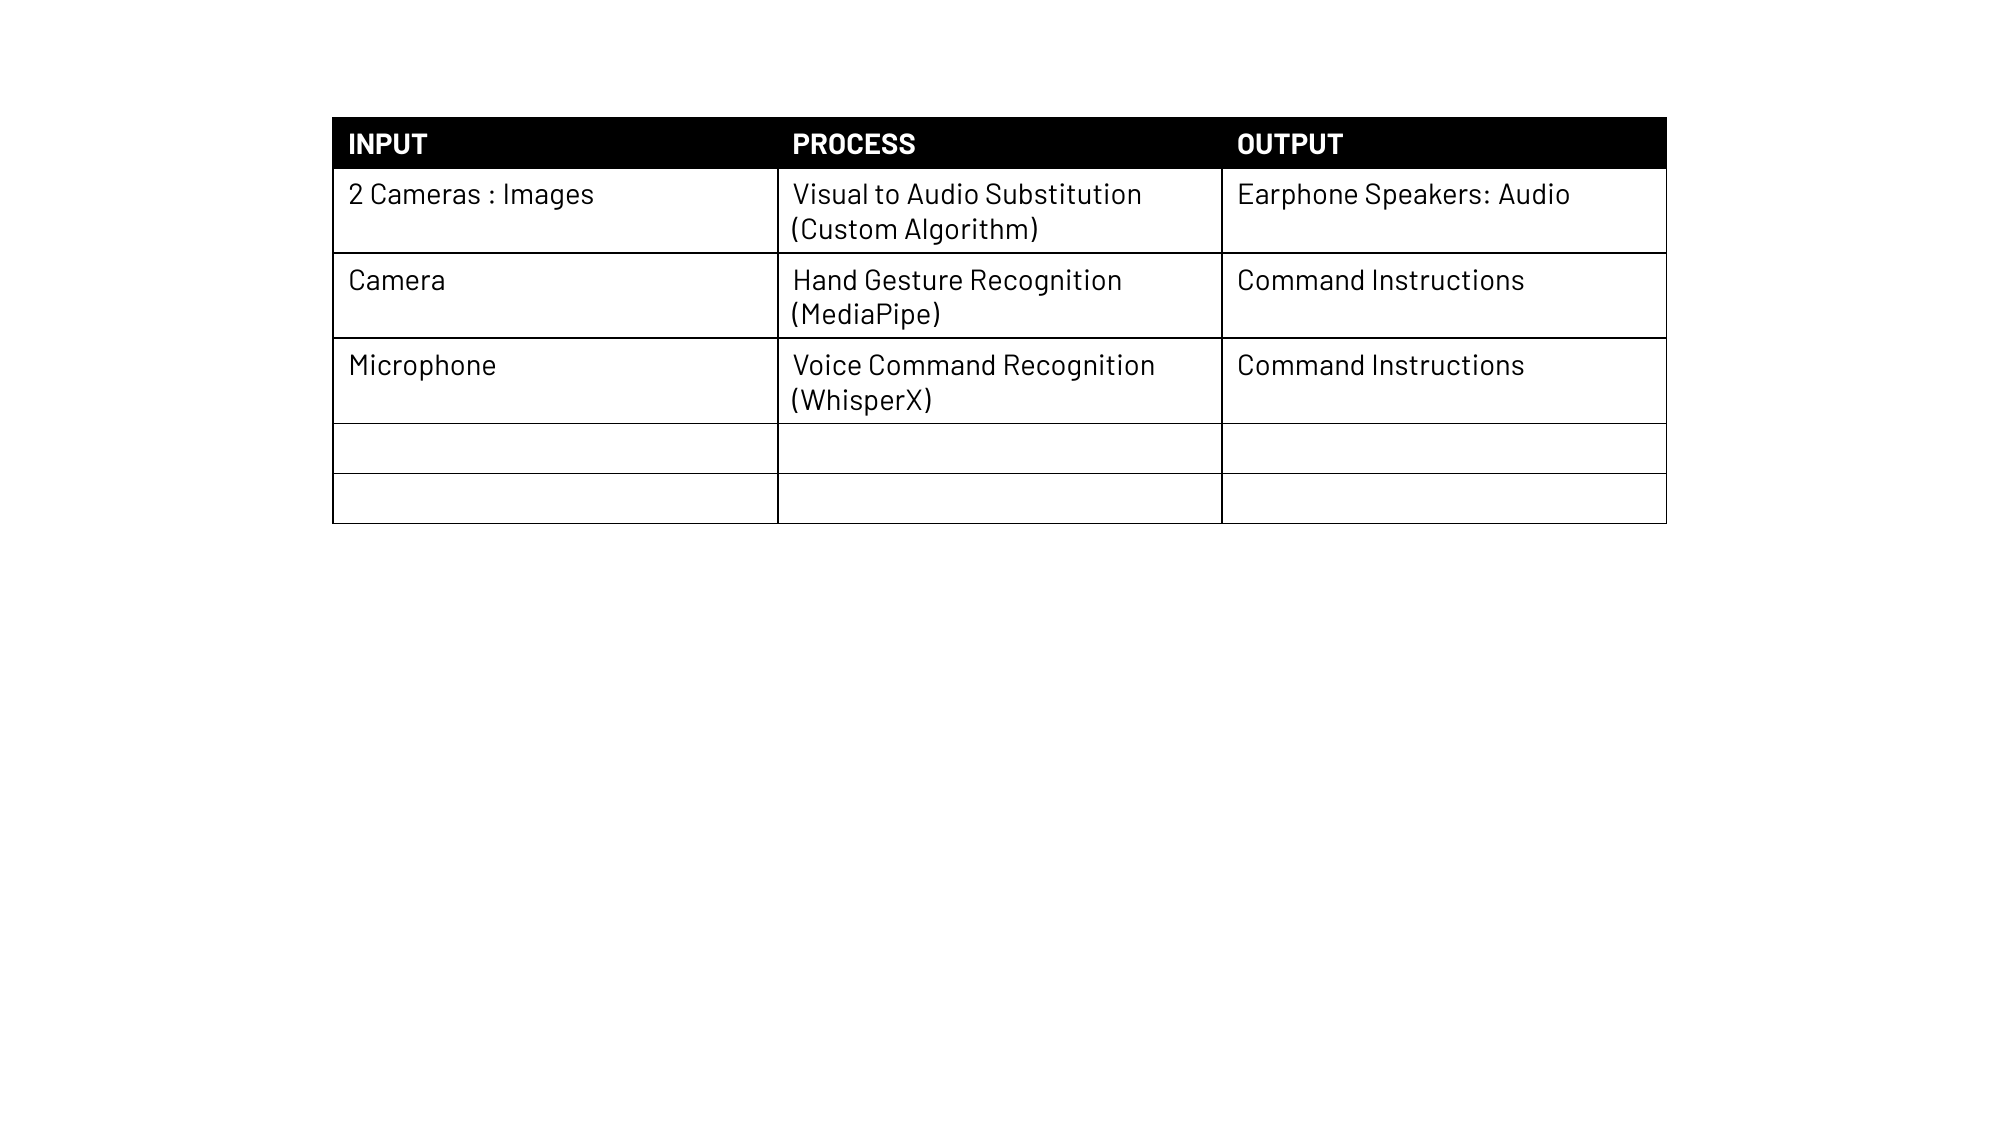

| INPUT | PROCESS | OUTPUT |
| --- | --- | --- |
| 2 Cameras : Images | Visual to Audio Substitution (Custom Algorithm) | Earphone Speakers: Audio |
| Camera | Hand Gesture Recognition (MediaPipe) | Command Instructions |
| Microphone | Voice Command Recognition (WhisperX) | Command Instructions |
|  |  |  |
|  |  |  |